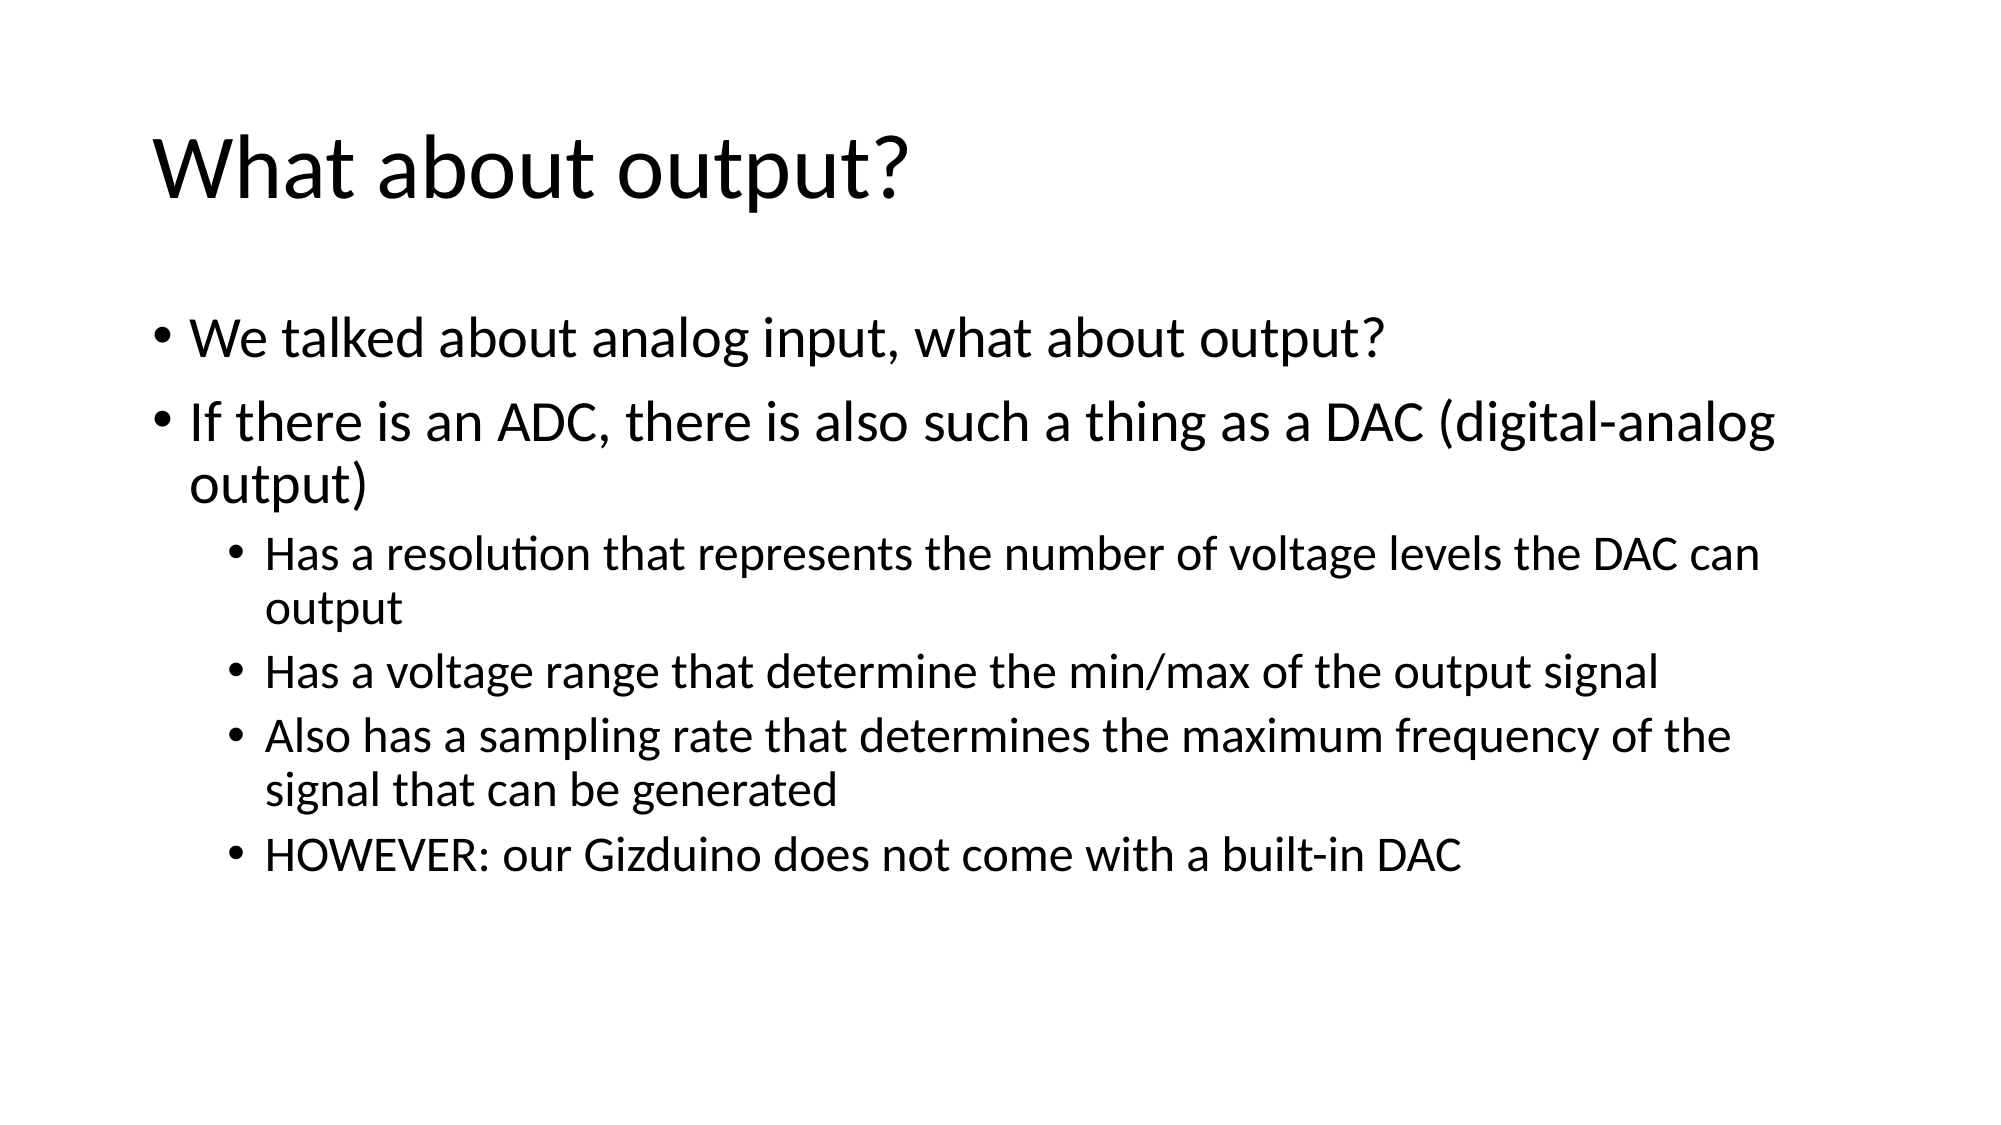

# What about output?
We talked about analog input, what about output?
If there is an ADC, there is also such a thing as a DAC (digital-analog output)
Has a resolution that represents the number of voltage levels the DAC can output
Has a voltage range that determine the min/max of the output signal
Also has a sampling rate that determines the maximum frequency of the signal that can be generated
HOWEVER: our Gizduino does not come with a built-in DAC